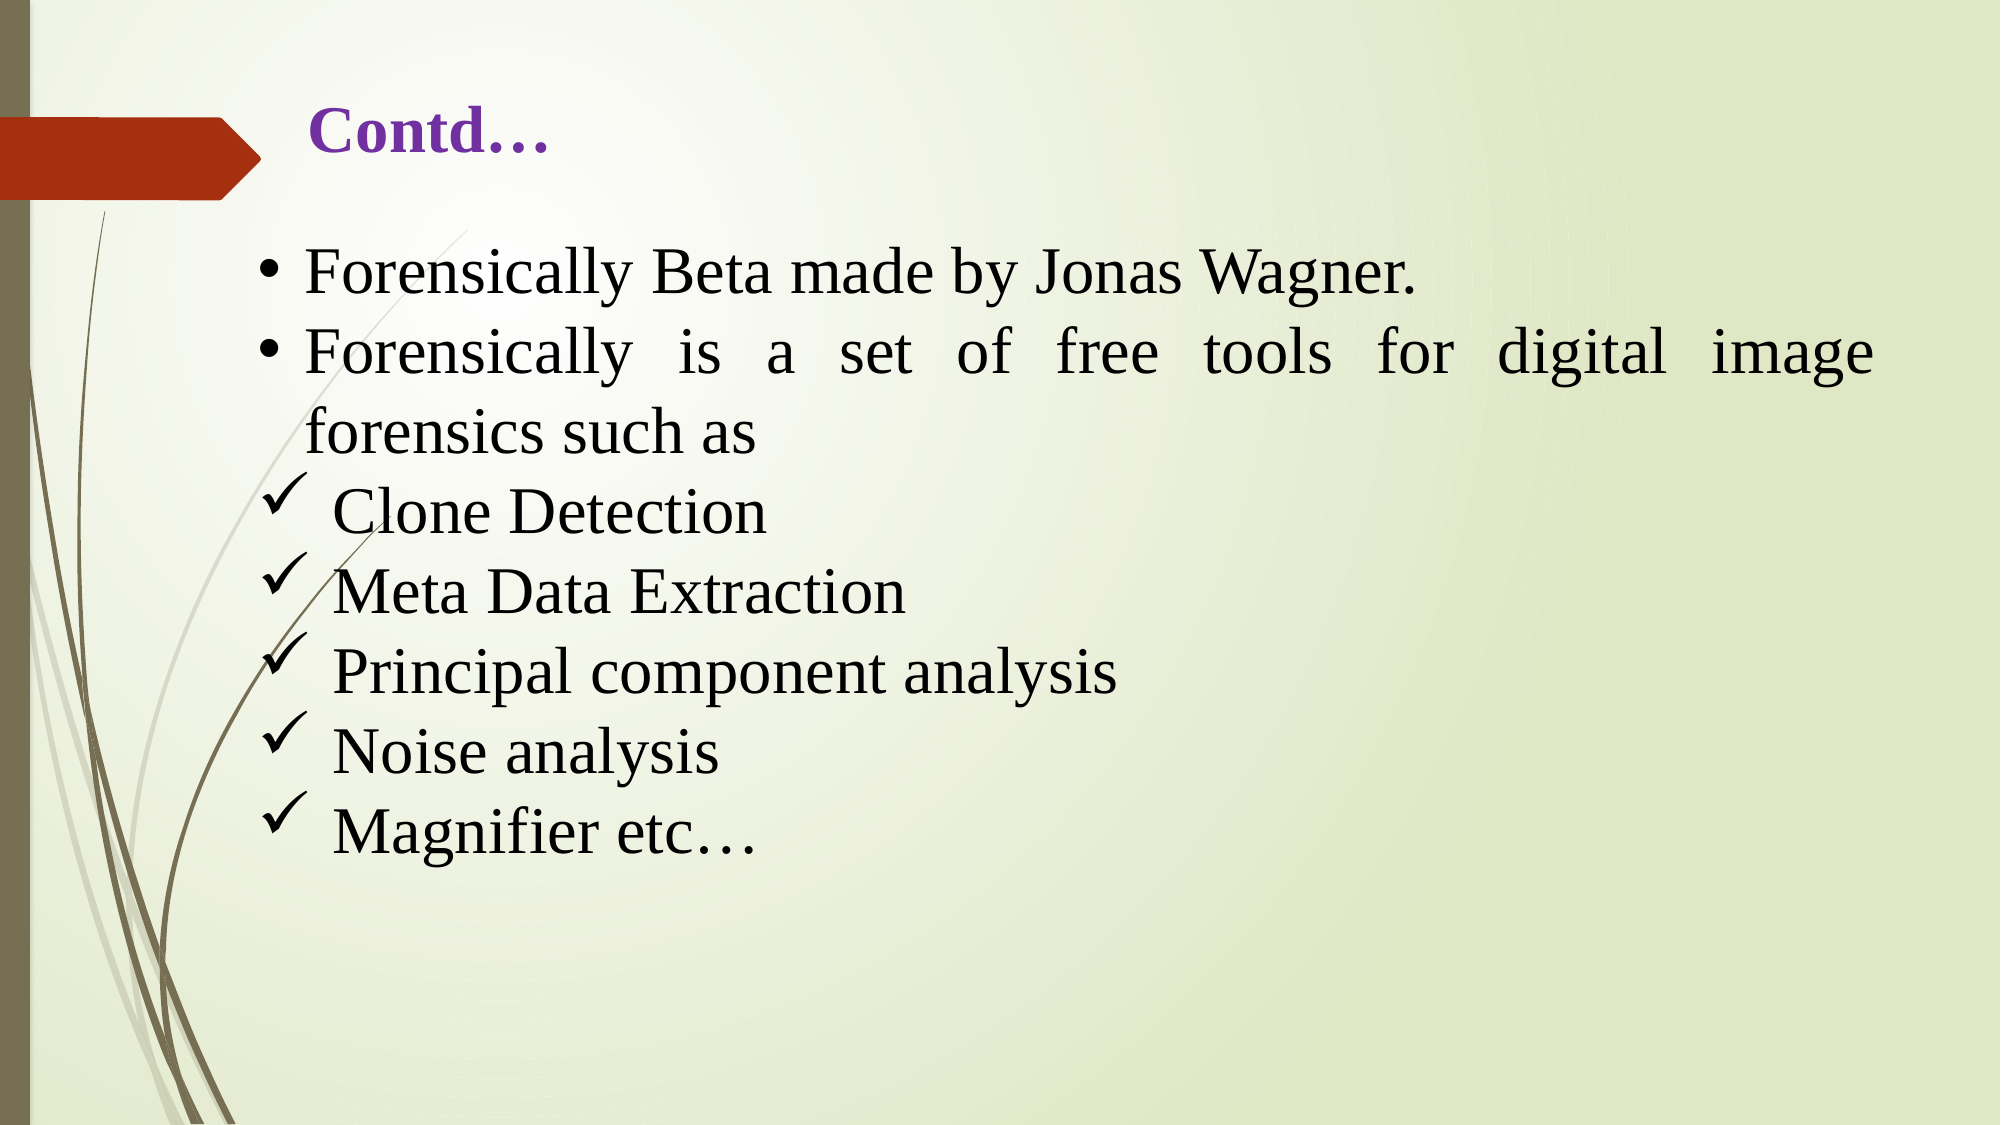

Contd…

Forensically Beta made by Jonas Wagner.
Forensically is a set of free tools for digital image forensics such as
Clone Detection
Meta Data Extraction
Principal component analysis
Noise analysis
Magnifier etc…